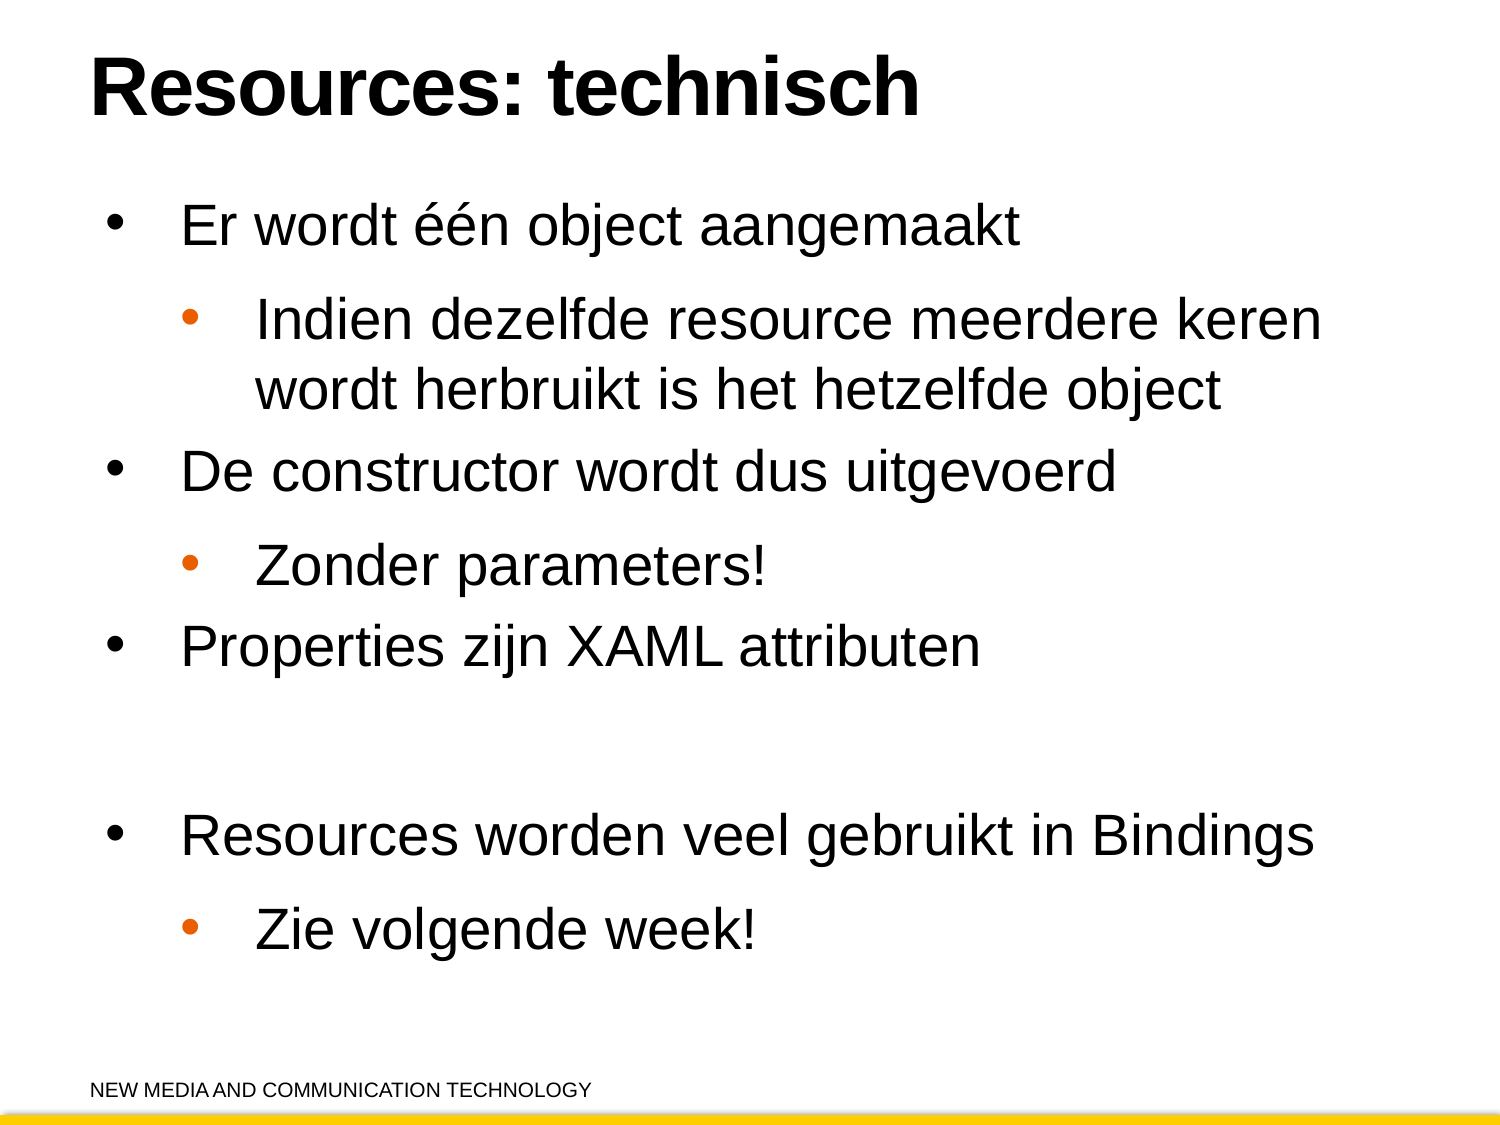

# Resources: technisch
Er wordt één object aangemaakt
Indien dezelfde resource meerdere keren wordt herbruikt is het hetzelfde object
De constructor wordt dus uitgevoerd
Zonder parameters!
Properties zijn XAML attributen

Resources worden veel gebruikt in Bindings
Zie volgende week!